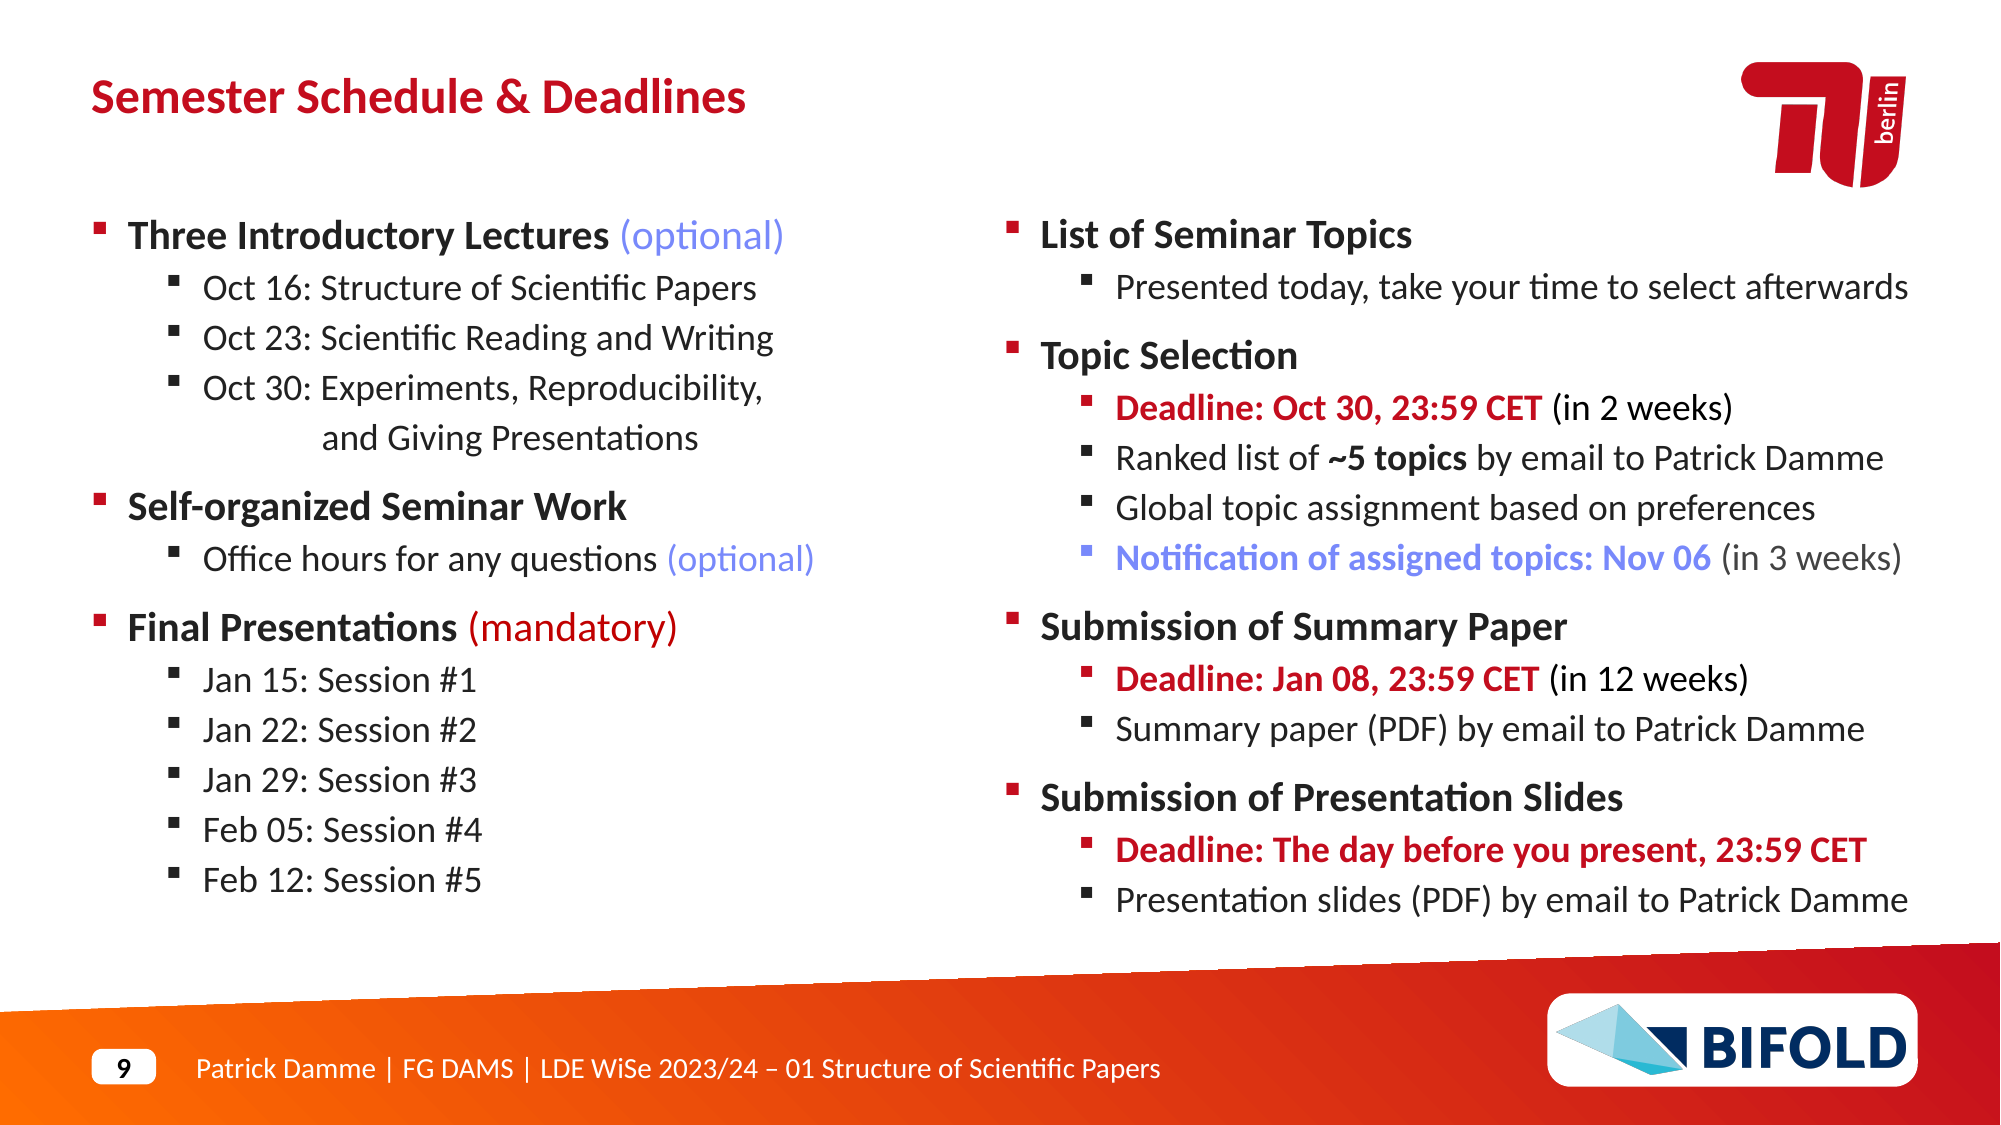

Semester Schedule & Deadlines
List of Seminar Topics
Presented today, take your time to select afterwards
Topic Selection
Deadline: Oct 30, 23:59 CET (in 2 weeks)
Ranked list of ~5 topics by email to Patrick Damme
Global topic assignment based on preferences
Notification of assigned topics: Nov 06 (in 3 weeks)
Submission of Summary Paper
Deadline: Jan 08, 23:59 CET (in 12 weeks)
Summary paper (PDF) by email to Patrick Damme
Submission of Presentation Slides
Deadline: The day before you present, 23:59 CET
Presentation slides (PDF) by email to Patrick Damme
Three Introductory Lectures (optional)
Oct 16: Structure of Scientific Papers
Oct 23: Scientific Reading and Writing
Oct 30: Experiments, Reproducibility,
              and Giving Presentations
Self-organized Seminar Work
Office hours for any questions (optional)
Final Presentations (mandatory)
Jan 15: Session #1
Jan 22: Session #2
Jan 29: Session #3
Feb 05: Session #4
Feb 12: Session #5